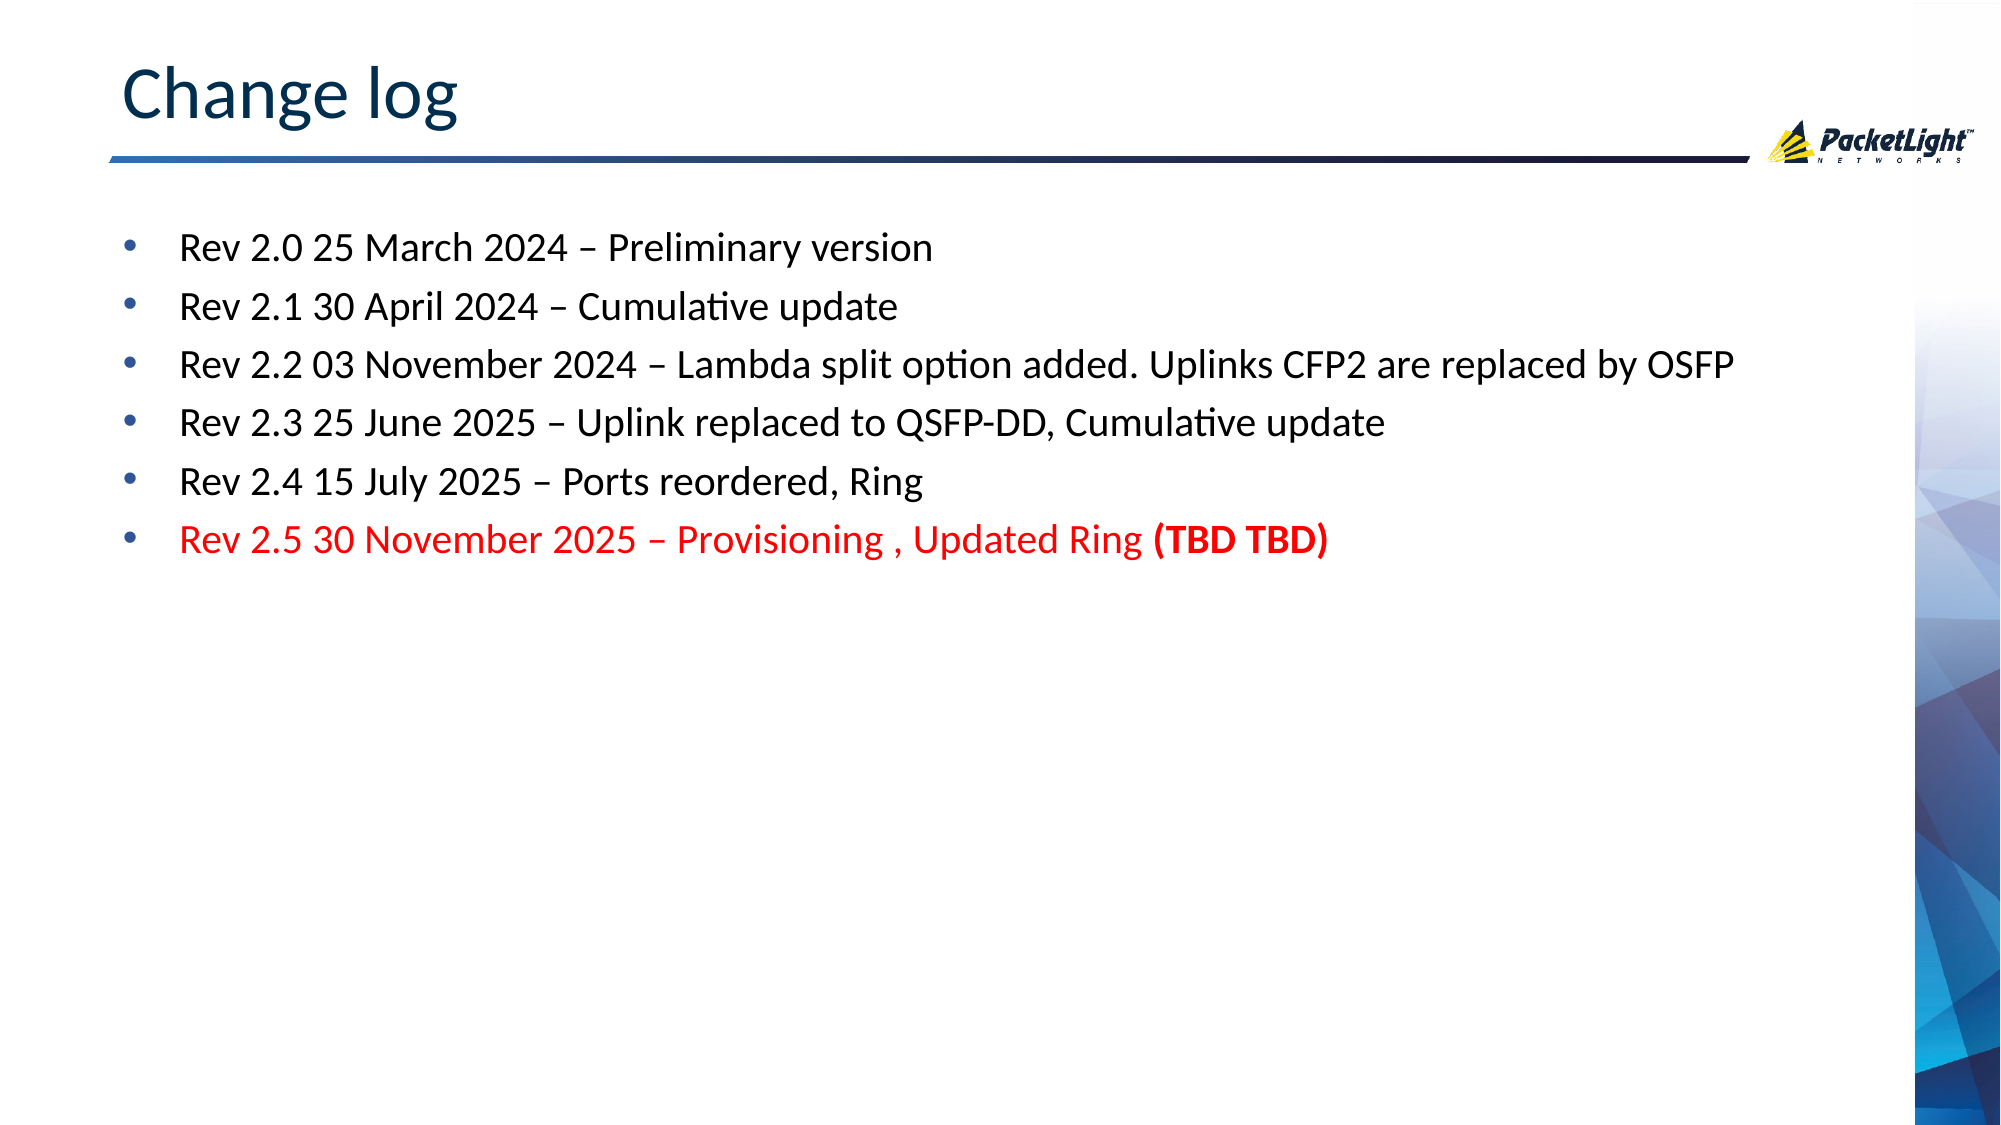

# Change log
Rev 2.0 25 March 2024 – Preliminary version
Rev 2.1 30 April 2024 – Cumulative update
Rev 2.2 03 November 2024 – Lambda split option added. Uplinks CFP2 are replaced by OSFP
Rev 2.3 25 June 2025 – Uplink replaced to QSFP-DD, Cumulative update
Rev 2.4 15 July 2025 – Ports reordered, Ring
Rev 2.5 30 November 2025 – Provisioning , Updated Ring (TBD TBD)